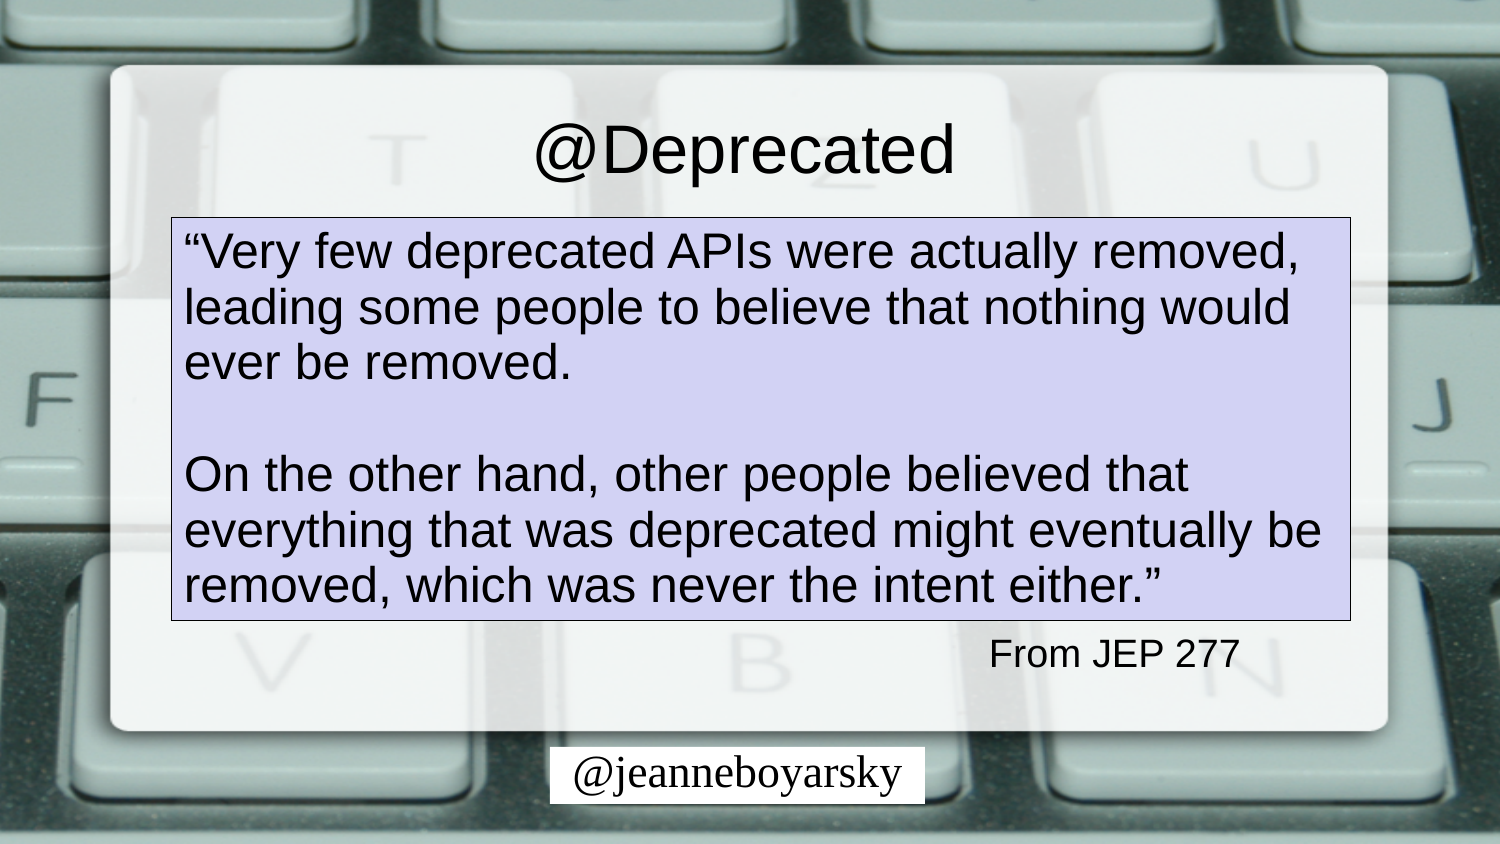

# @Deprecated
“Very few deprecated APIs were actually removed, leading some people to believe that nothing would ever be removed.

On the other hand, other people believed that everything that was deprecated might eventually be removed, which was never the intent either.”
From JEP 277